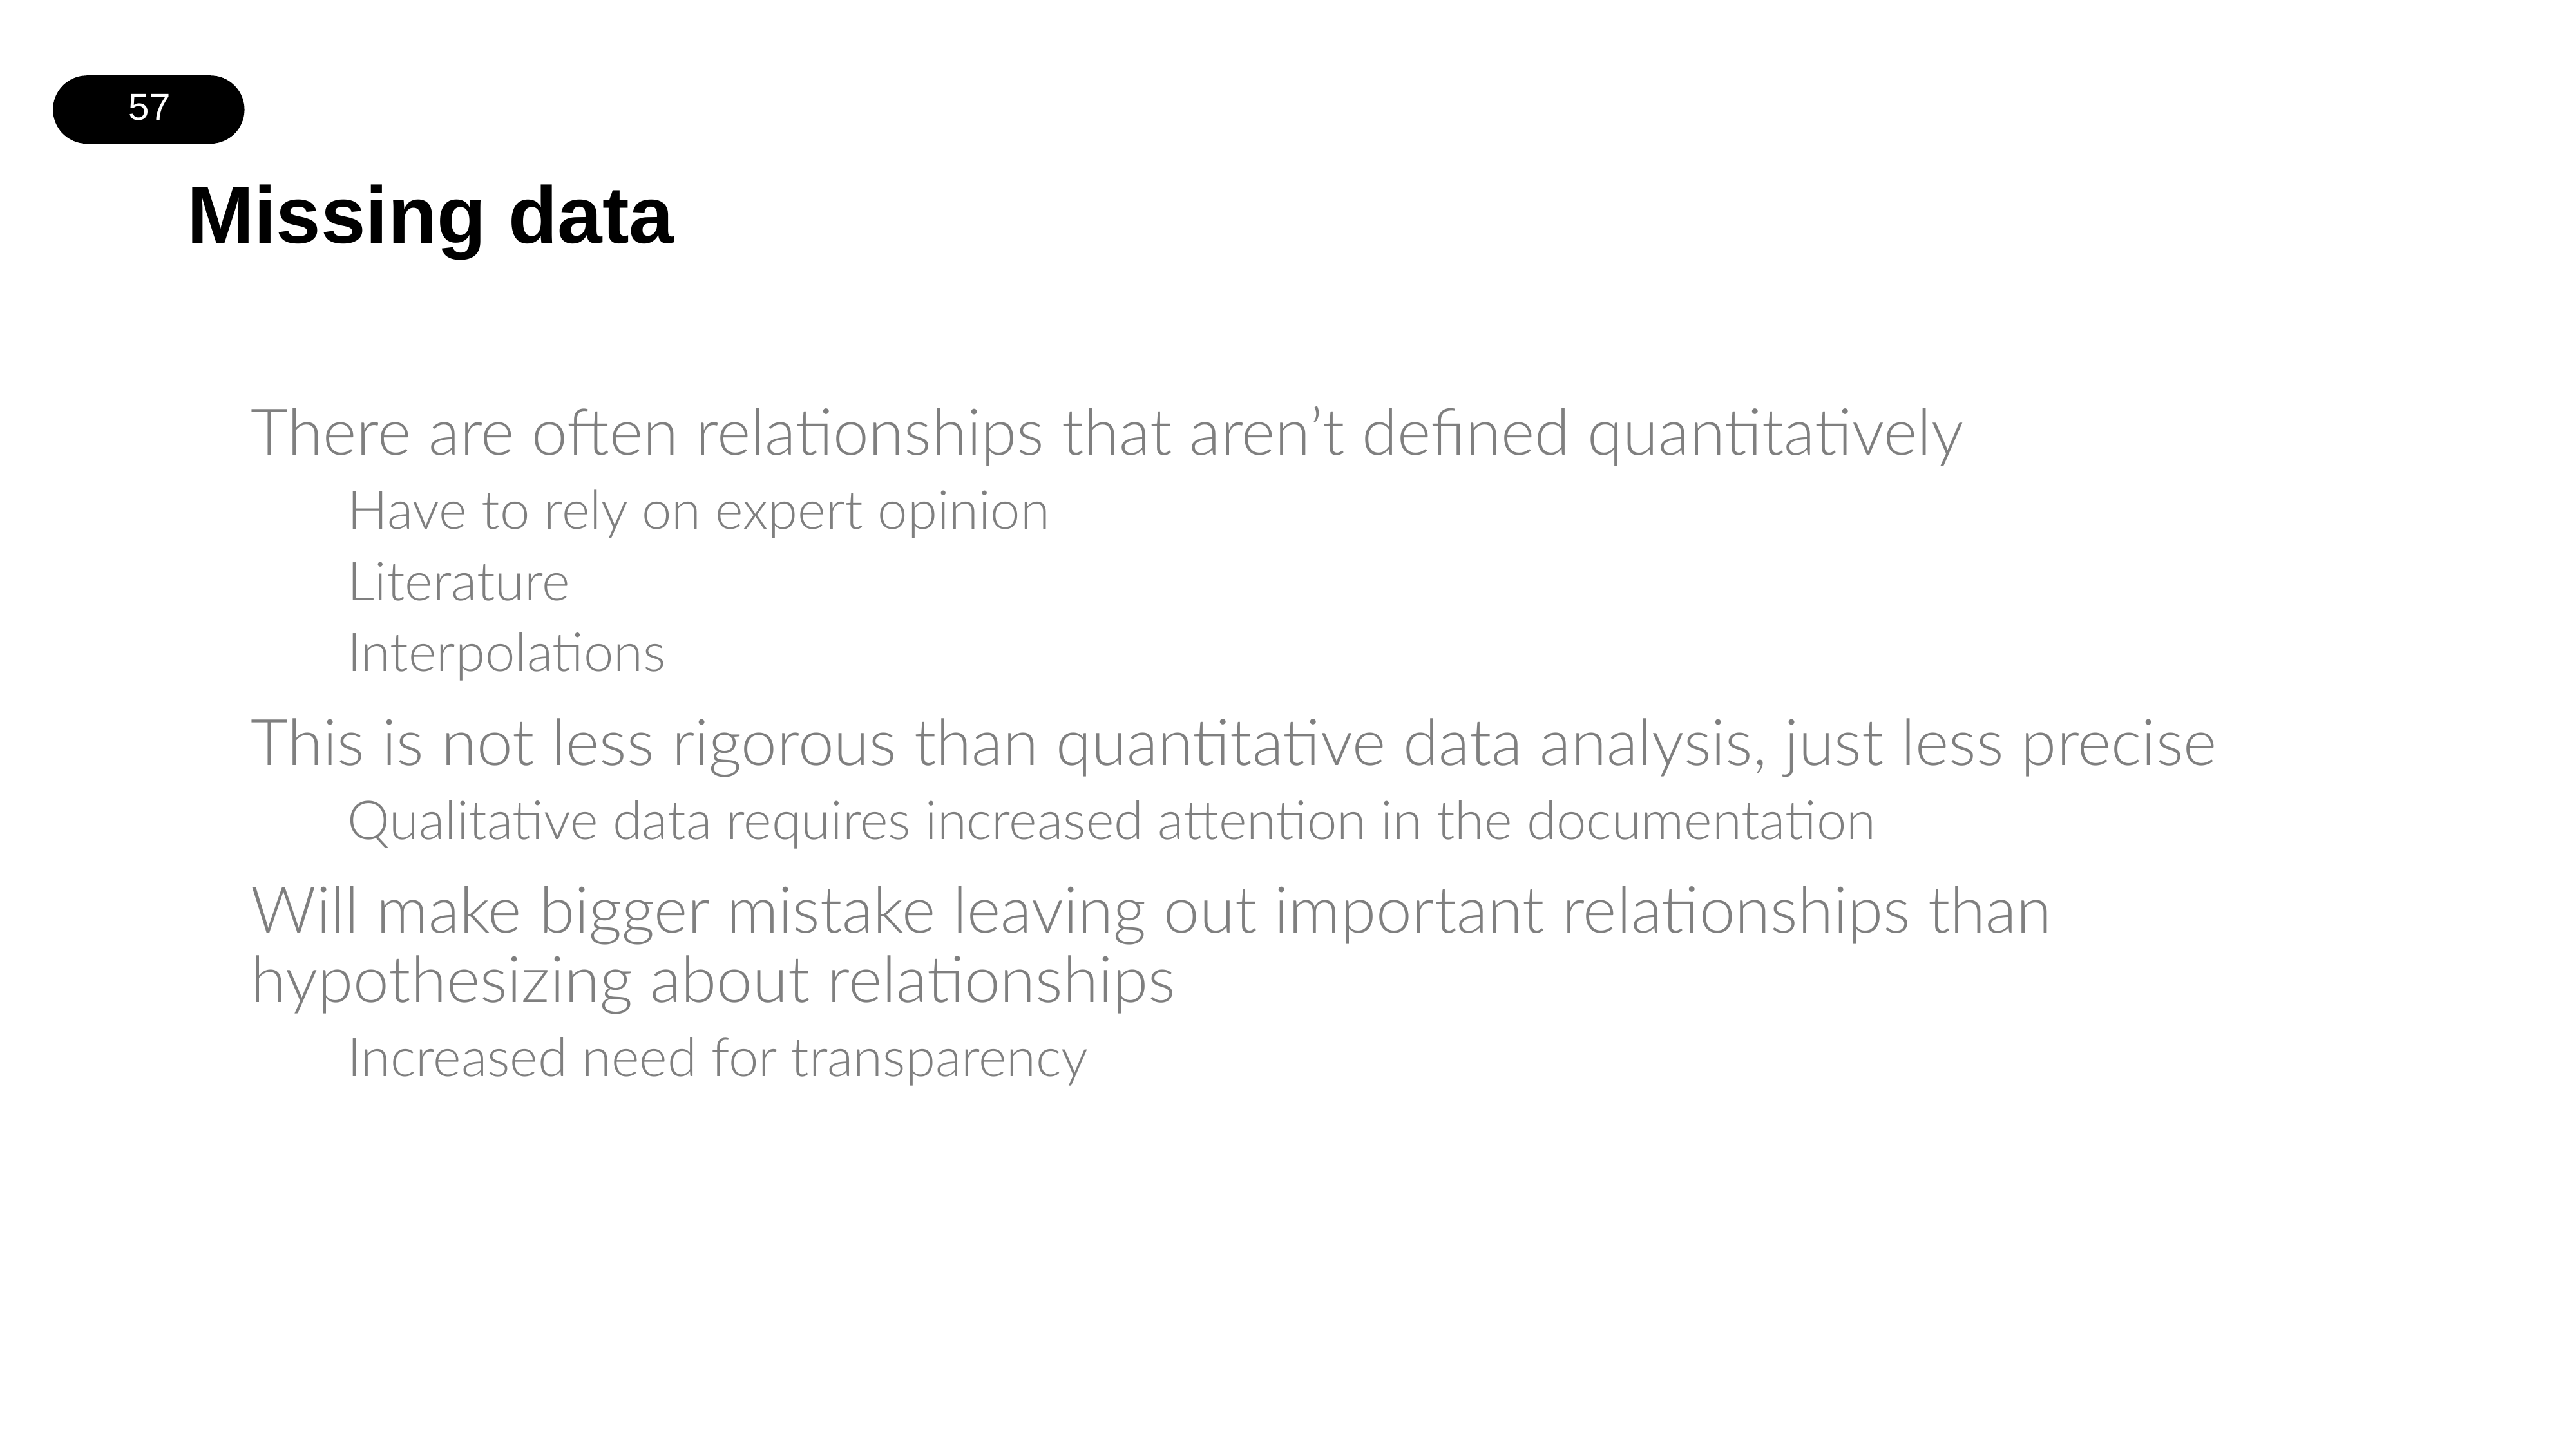

# Missing data
There are often relationships that aren’t defined quantitatively
Have to rely on expert opinion
Literature
Interpolations
This is not less rigorous than quantitative data analysis, just less precise
Qualitative data requires increased attention in the documentation
Will make bigger mistake leaving out important relationships than hypothesizing about relationships
Increased need for transparency